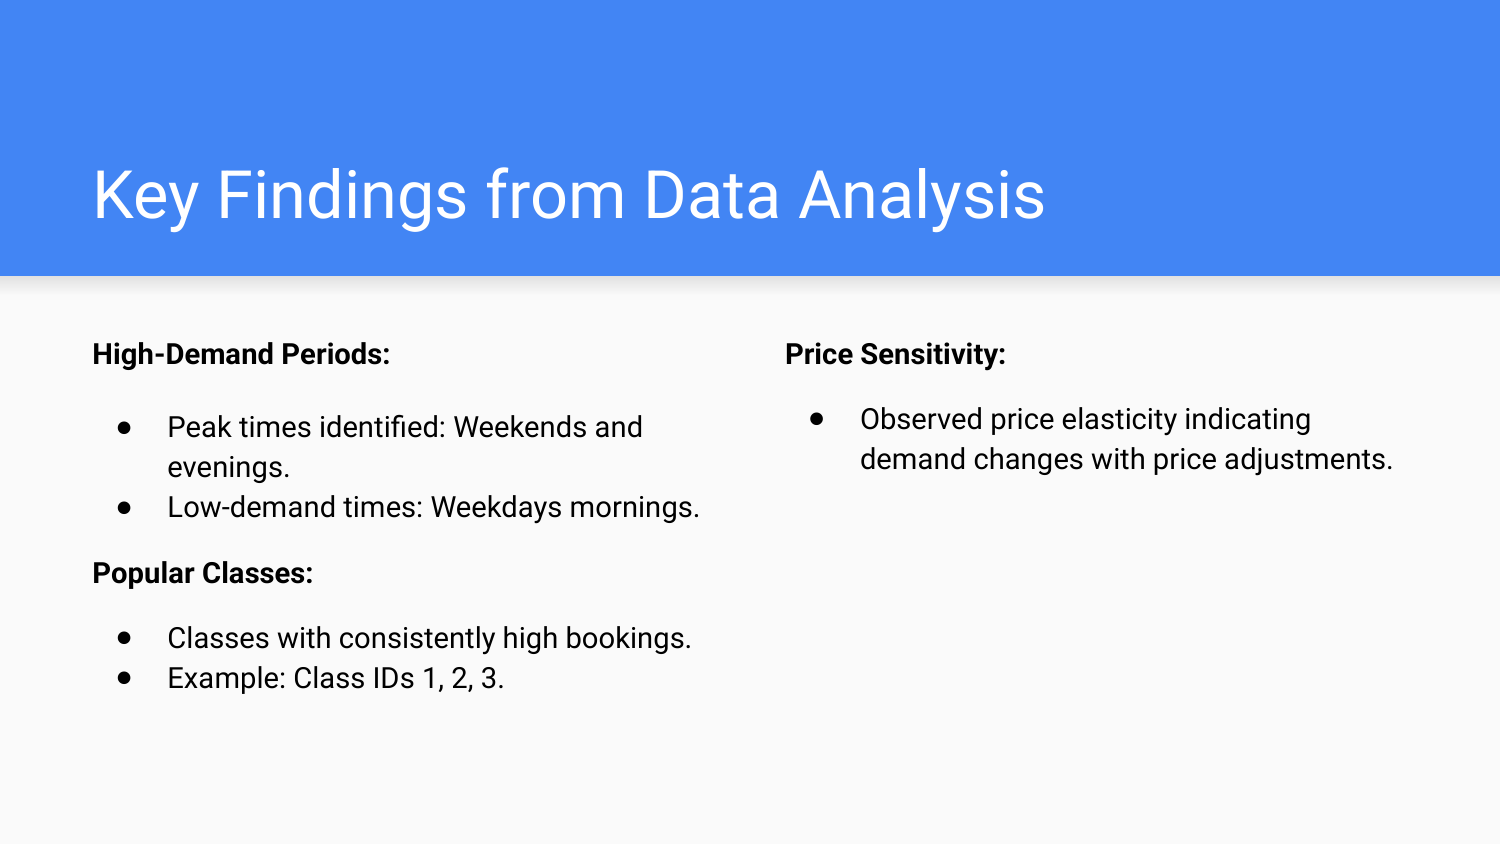

# Key Findings from Data Analysis
High-Demand Periods:
Peak times identified: Weekends and evenings.
Low-demand times: Weekdays mornings.
Popular Classes:
Classes with consistently high bookings.
Example: Class IDs 1, 2, 3.

Price Sensitivity:
Observed price elasticity indicating demand changes with price adjustments.